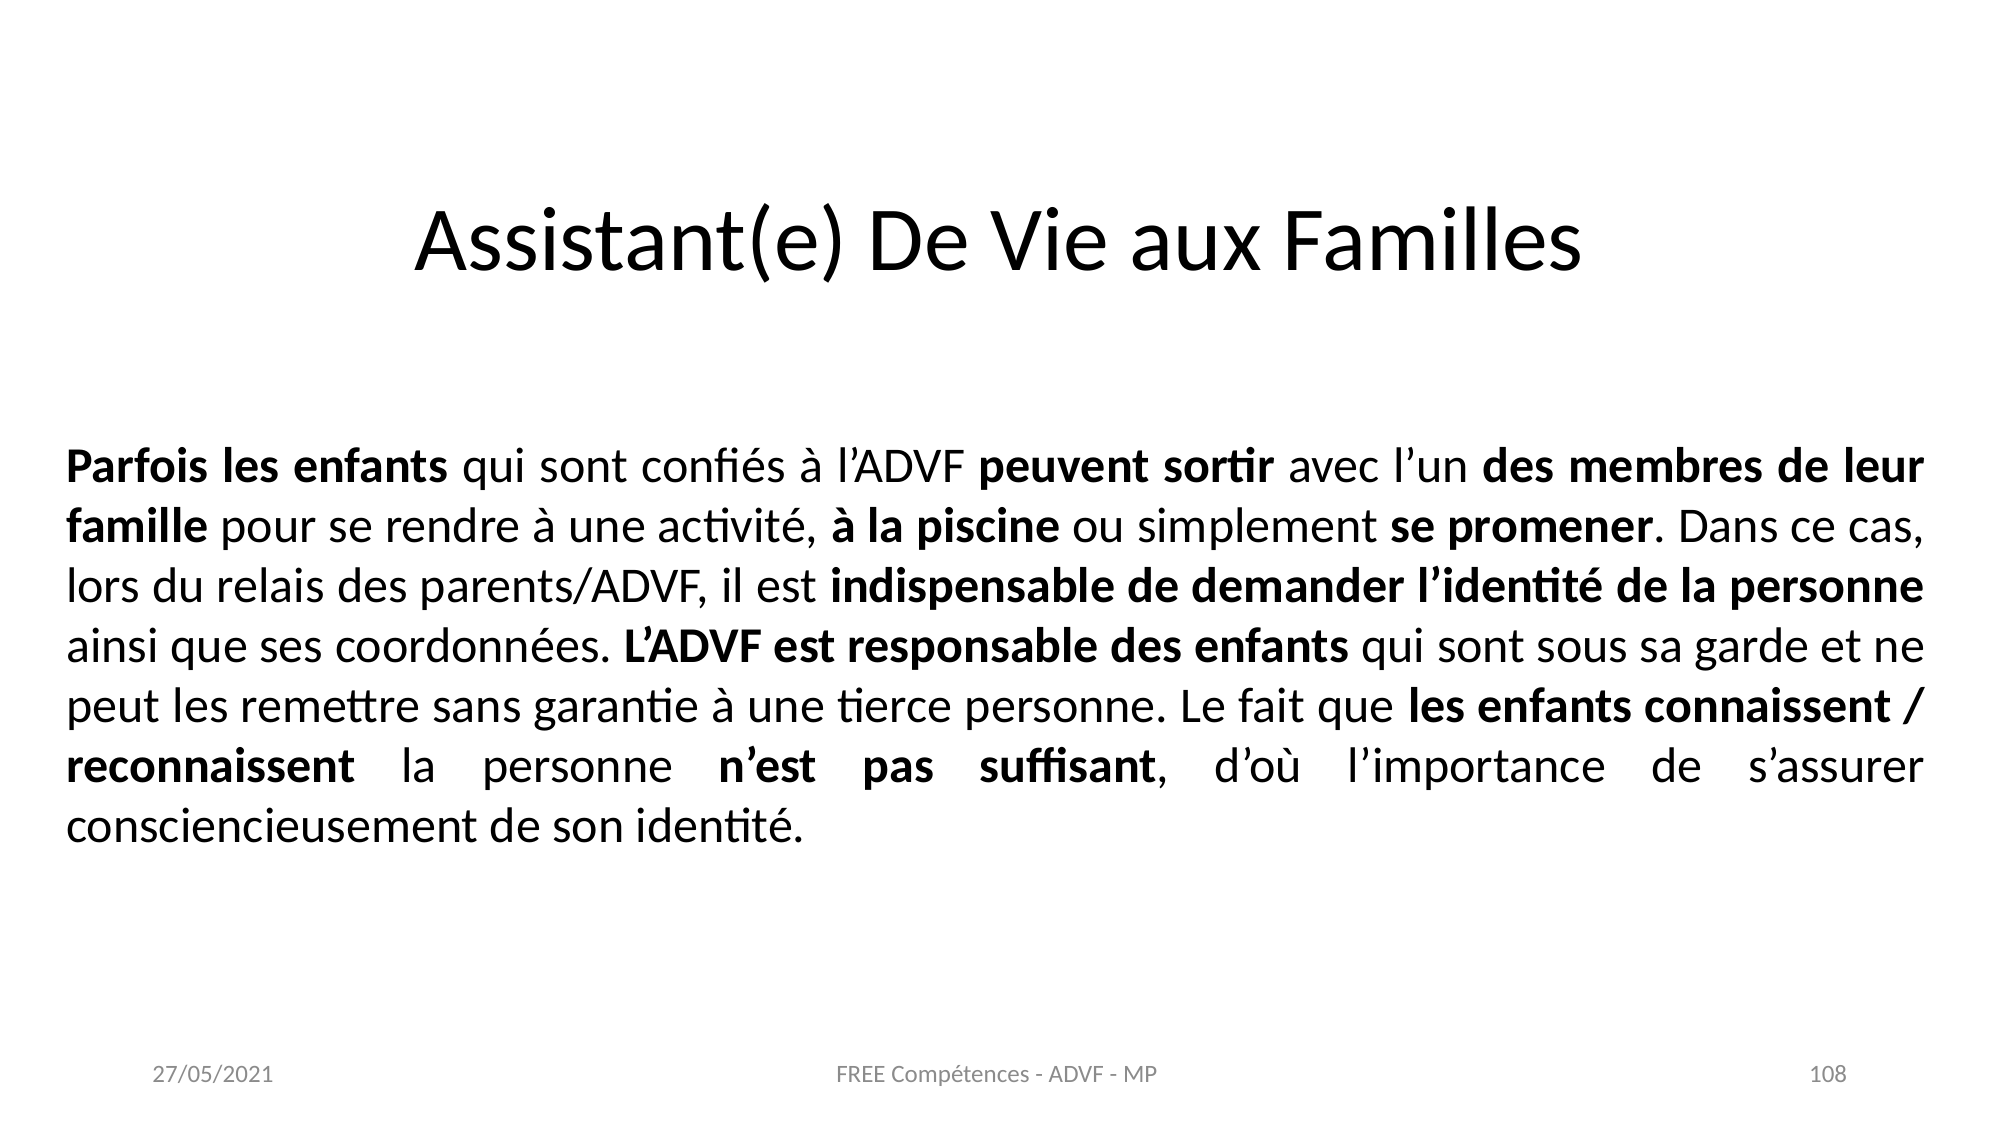

Assistant(e) De Vie aux Familles
Parfois les enfants qui sont confiés à l’ADVF peuvent sortir avec l’un des membres de leur famille pour se rendre à une activité, à la piscine ou simplement se promener. Dans ce cas, lors du relais des parents/ADVF, il est indispensable de demander l’identité de la personne ainsi que ses coordonnées. L’ADVF est responsable des enfants qui sont sous sa garde et ne peut les remettre sans garantie à une tierce personne. Le fait que les enfants connaissent / reconnaissent la personne n’est pas suffisant, d’où l’importance de s’assurer consciencieusement de son identité.
FREE Compétences - ADVF - MP
27/05/2021
108